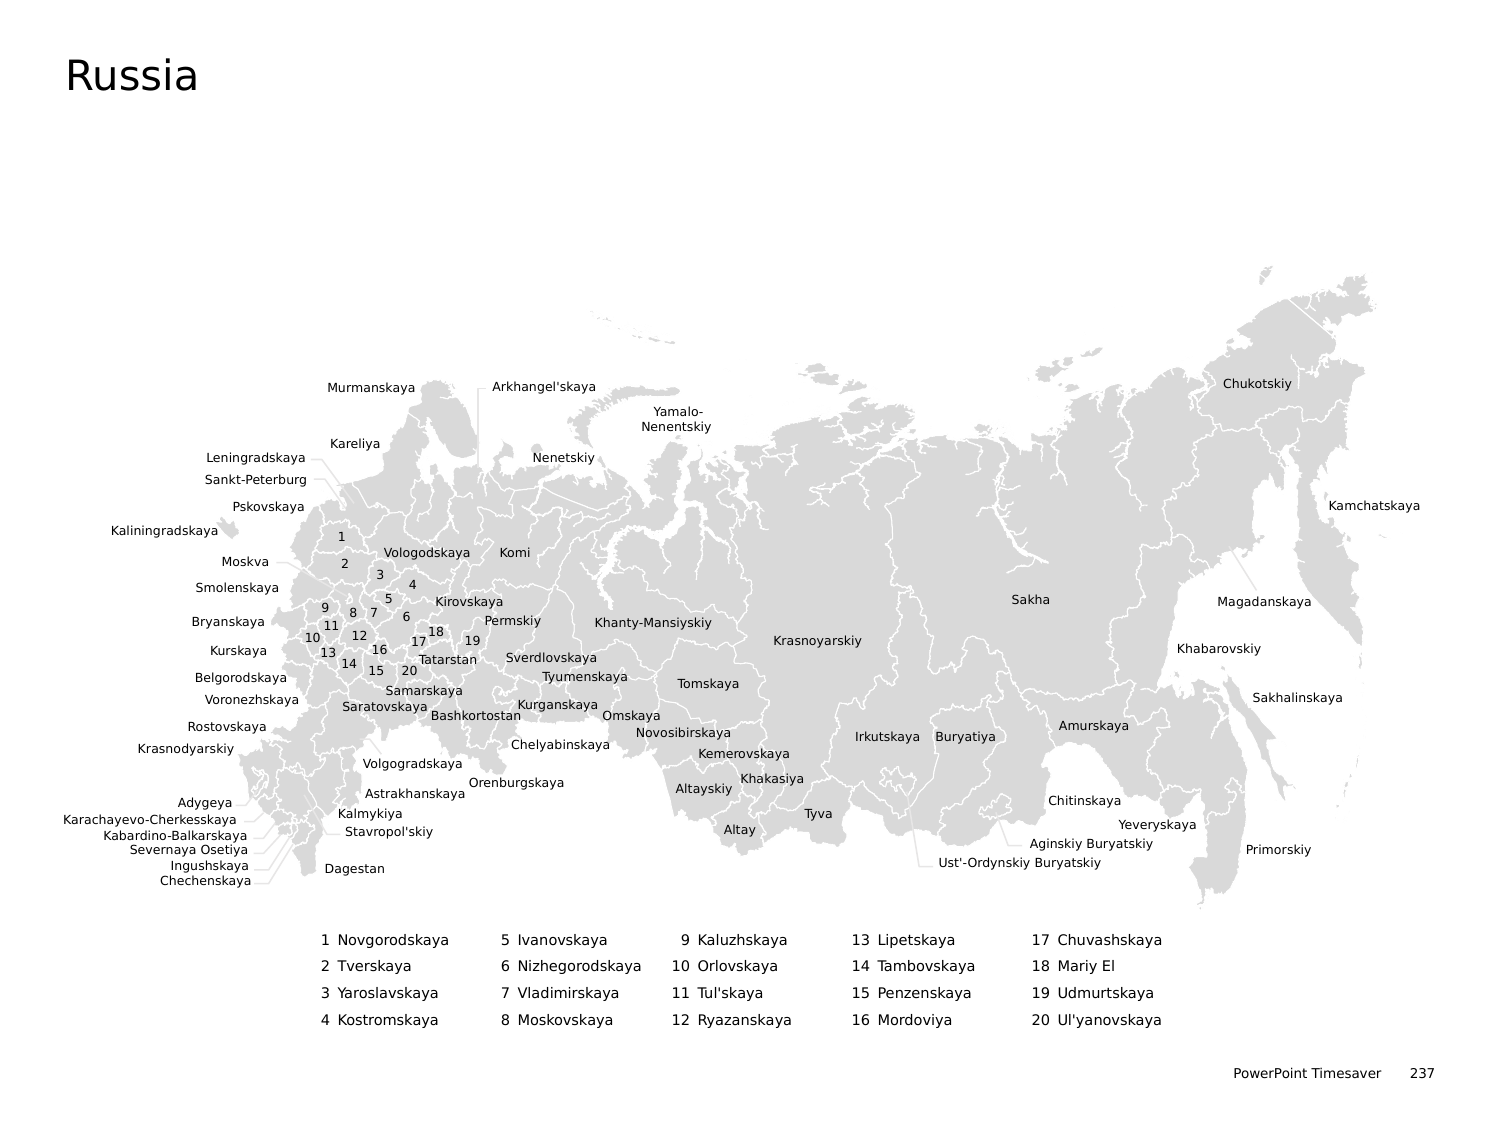

# Russia

Chukotskiy
1
Komi
Vologodskaya
2
3
4
5
Sakha
Kirovskaya
9
8
7
6
Permskiy
Khanty-Mansiyskiy
11
18
12
10
Krasnoyarskiy
19
17
16
13
Sverdlovskaya
Tatarstan
14
15
20
Tyumenskaya
Tomskaya
Samarskaya
Kurganskaya
Saratovskaya
Bashkortostan
Omskaya
Amurskaya
Novosibirskaya
Irkutskaya
Buryatiya
Kemerovskaya
Khakasiya
Altayskiy
Tyva
Altay
Arkhangel'skaya
Murmanskaya
Yamalo-
Nenentskiy
Kareliya
Nenetskiy
Leningradskaya
Sankt-Peterburg
Kamchatskaya
Pskovskaya
Kaliningradskaya
Moskva
Smolenskaya
Magadanskaya
Bryanskaya
Khabarovskiy
Kurskaya
Belgorodskaya
Sakhalinskaya
Voronezhskaya
Rostovskaya
Chelyabinskaya
Krasnodyarskiy
Volgogradskaya
Orenburgskaya
Astrakhanskaya
Chitinskaya
Adygeya
Kalmykiya
Karachayevo-Cherkesskaya
Yeveryskaya
Stavropol'skiy
Kabardino-Balkarskaya
Aginskiy Buryatskiy
Primorskiy
Severnaya Osetiya
Ust'-Ordynskiy Buryatskiy
Ingushskaya
Dagestan
Chechenskaya

| 1 | Novgorodskaya | 5 | Ivanovskaya | 9 | Kaluzhskaya | 13 | Lipetskaya | 17 | Chuvashskaya |
| --- | --- | --- | --- | --- | --- | --- | --- | --- | --- |
| 2 | Tverskaya | 6 | Nizhegorodskaya | 10 | Orlovskaya | 14 | Tambovskaya | 18 | Mariy El |
| 3 | Yaroslavskaya | 7 | Vladimirskaya | 11 | Tul'skaya | 15 | Penzenskaya | 19 | Udmurtskaya |
| 4 | Kostromskaya | 8 | Moskovskaya | 12 | Ryazanskaya | 16 | Mordoviya | 20 | Ul'yanovskaya |